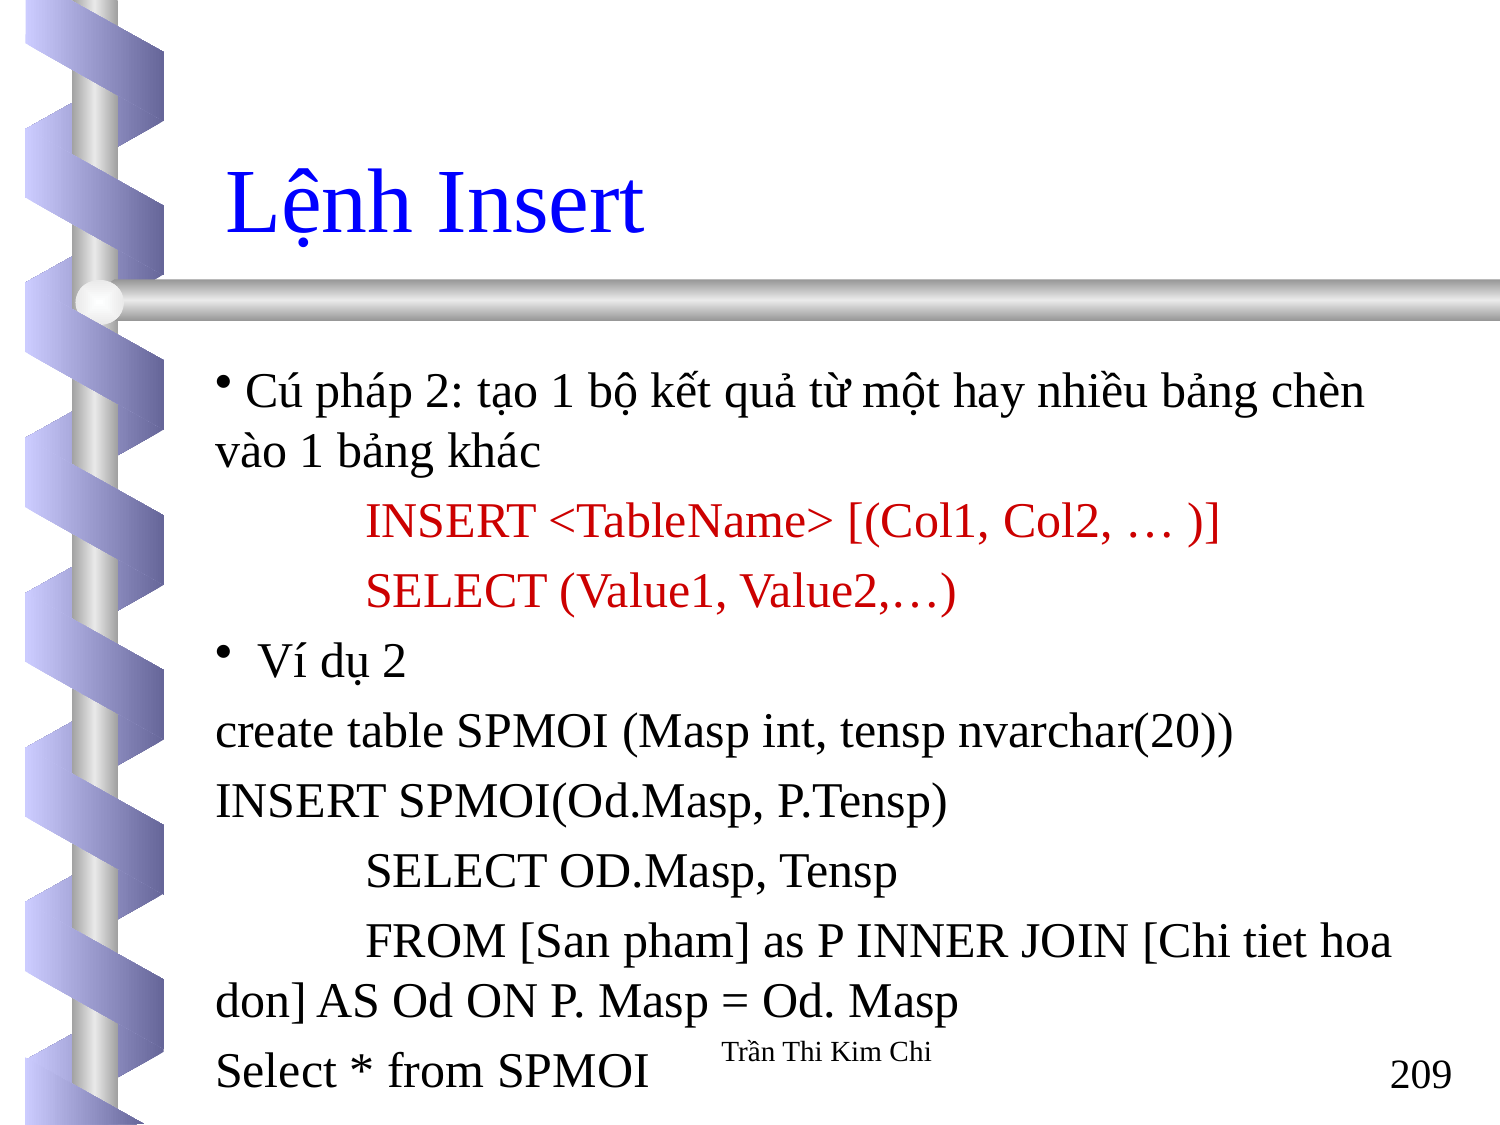

# Lệnh Insert
 Cú pháp 2: tạo 1 bộ kết quả từ một hay nhiều bảng chèn vào 1 bảng khác
	INSERT <TableName> [(Col1, Col2, … )]
	SELECT (Value1, Value2,…)
  Ví dụ 2
create table SPMOI (Masp int, tensp nvarchar(20))
INSERT SPMOI(Od.Masp, P.Tensp)
	SELECT OD.Masp, Tensp
	FROM [San pham] as P INNER JOIN [Chi tiet hoa 	don] AS Od ON P. Masp = Od. Masp
Select * from SPMOI

Trần Thi Kim Chi